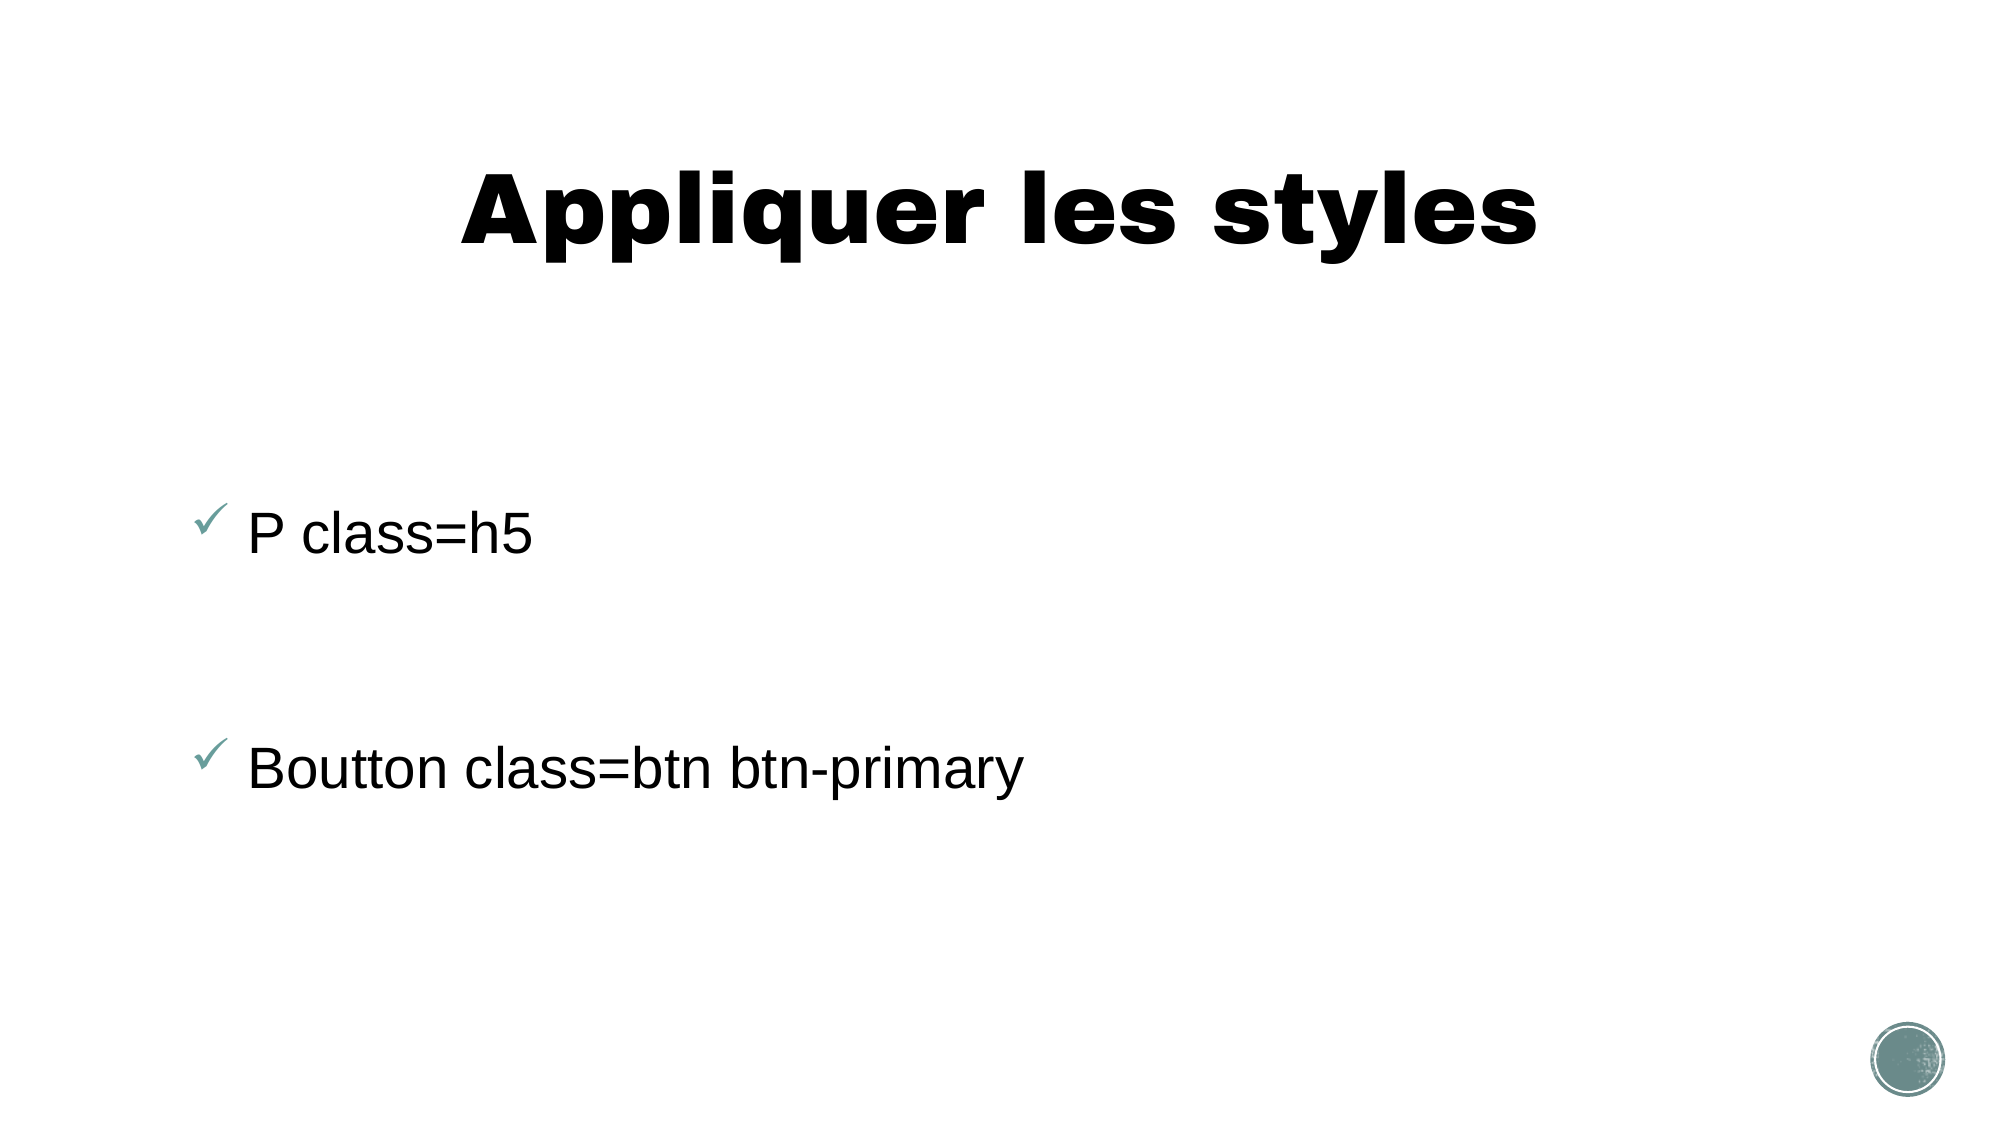

# Appliquer les styles
 P class=h5
 Boutton class=btn btn-primary